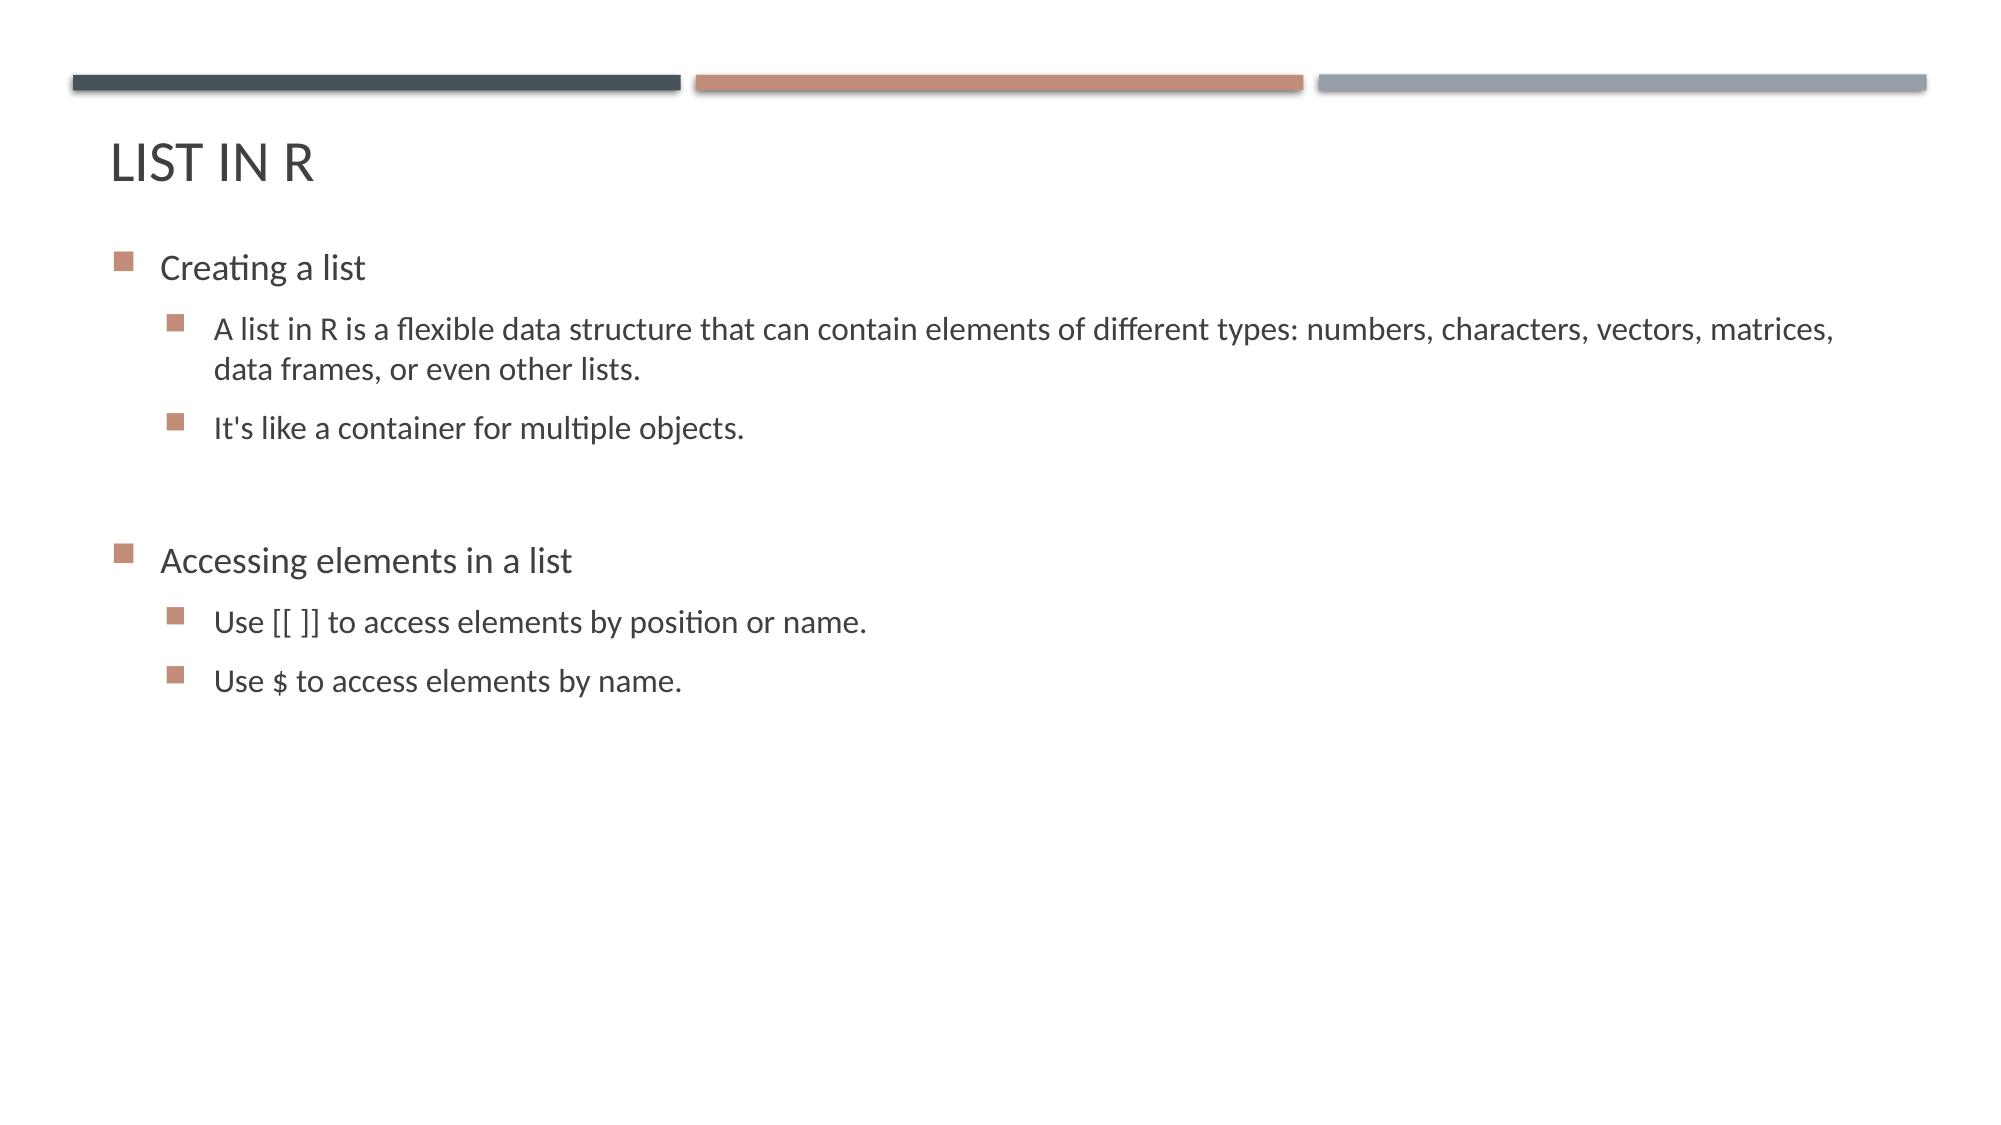

# LIST IN R
Creating a list
A list in R is a flexible data structure that can contain elements of different types: numbers, characters, vectors, matrices, data frames, or even other lists.
It's like a container for multiple objects.

Accessing elements in a list
Use [[ ]] to access elements by position or name.
Use $ to access elements by name.